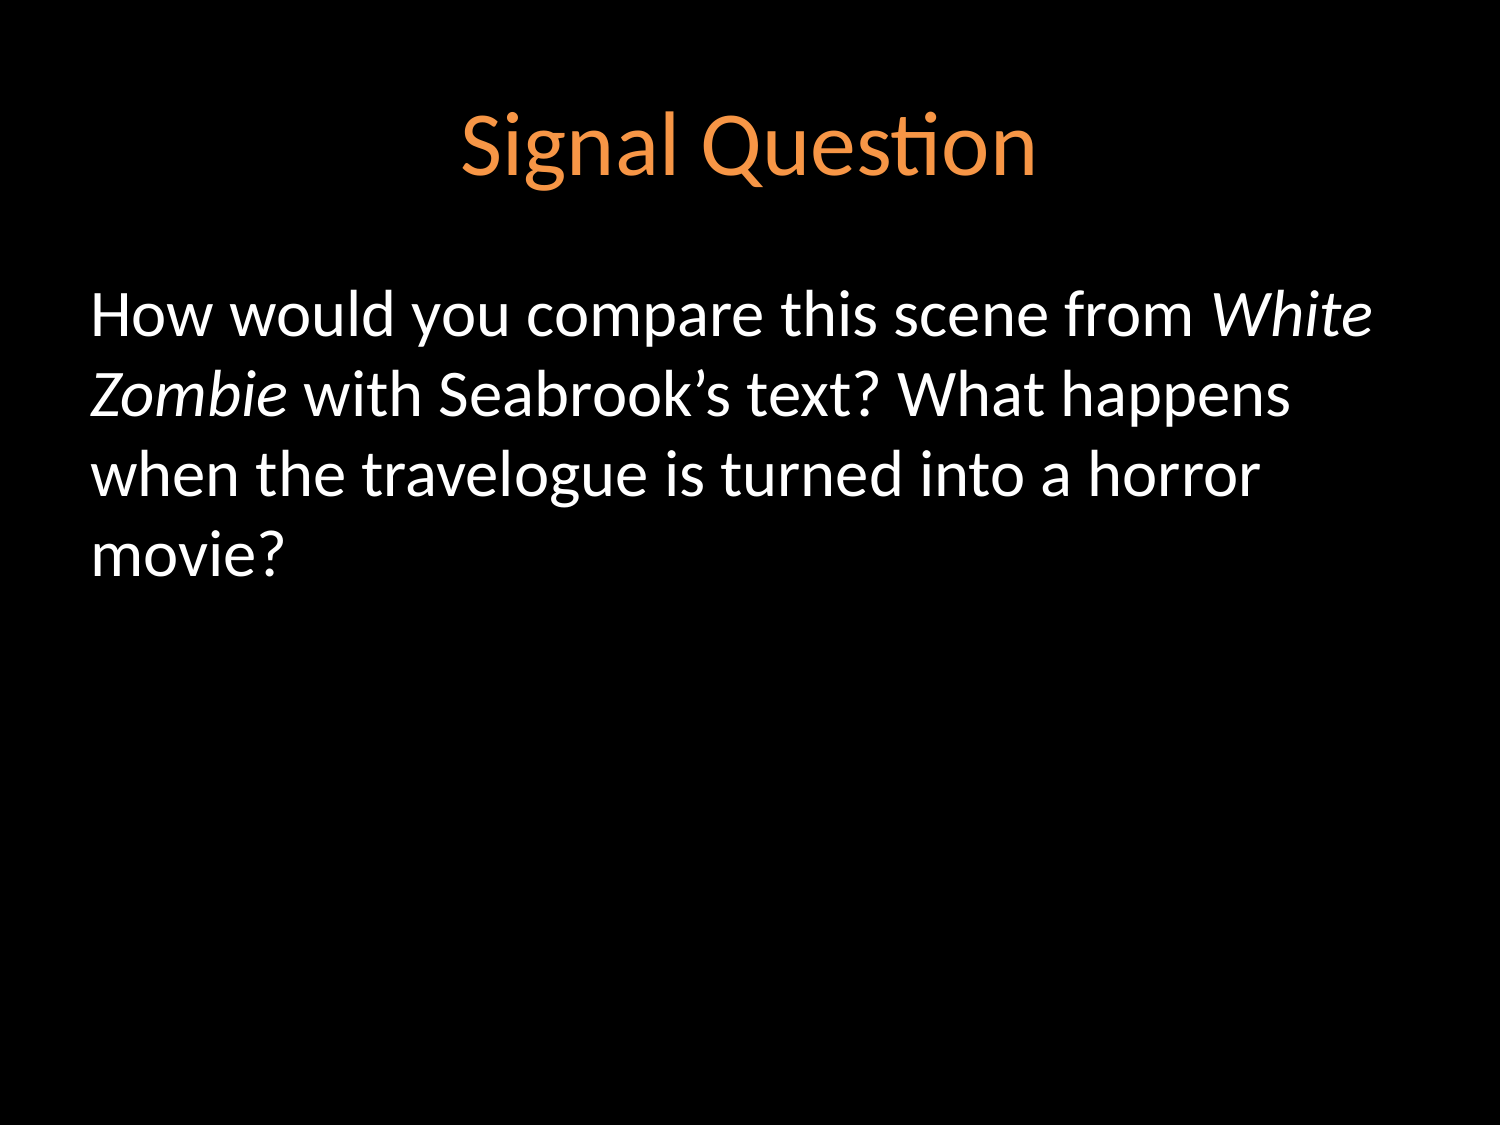

# Signal Question
How would you compare this scene from White Zombie with Seabrook’s text? What happens when the travelogue is turned into a horror movie?